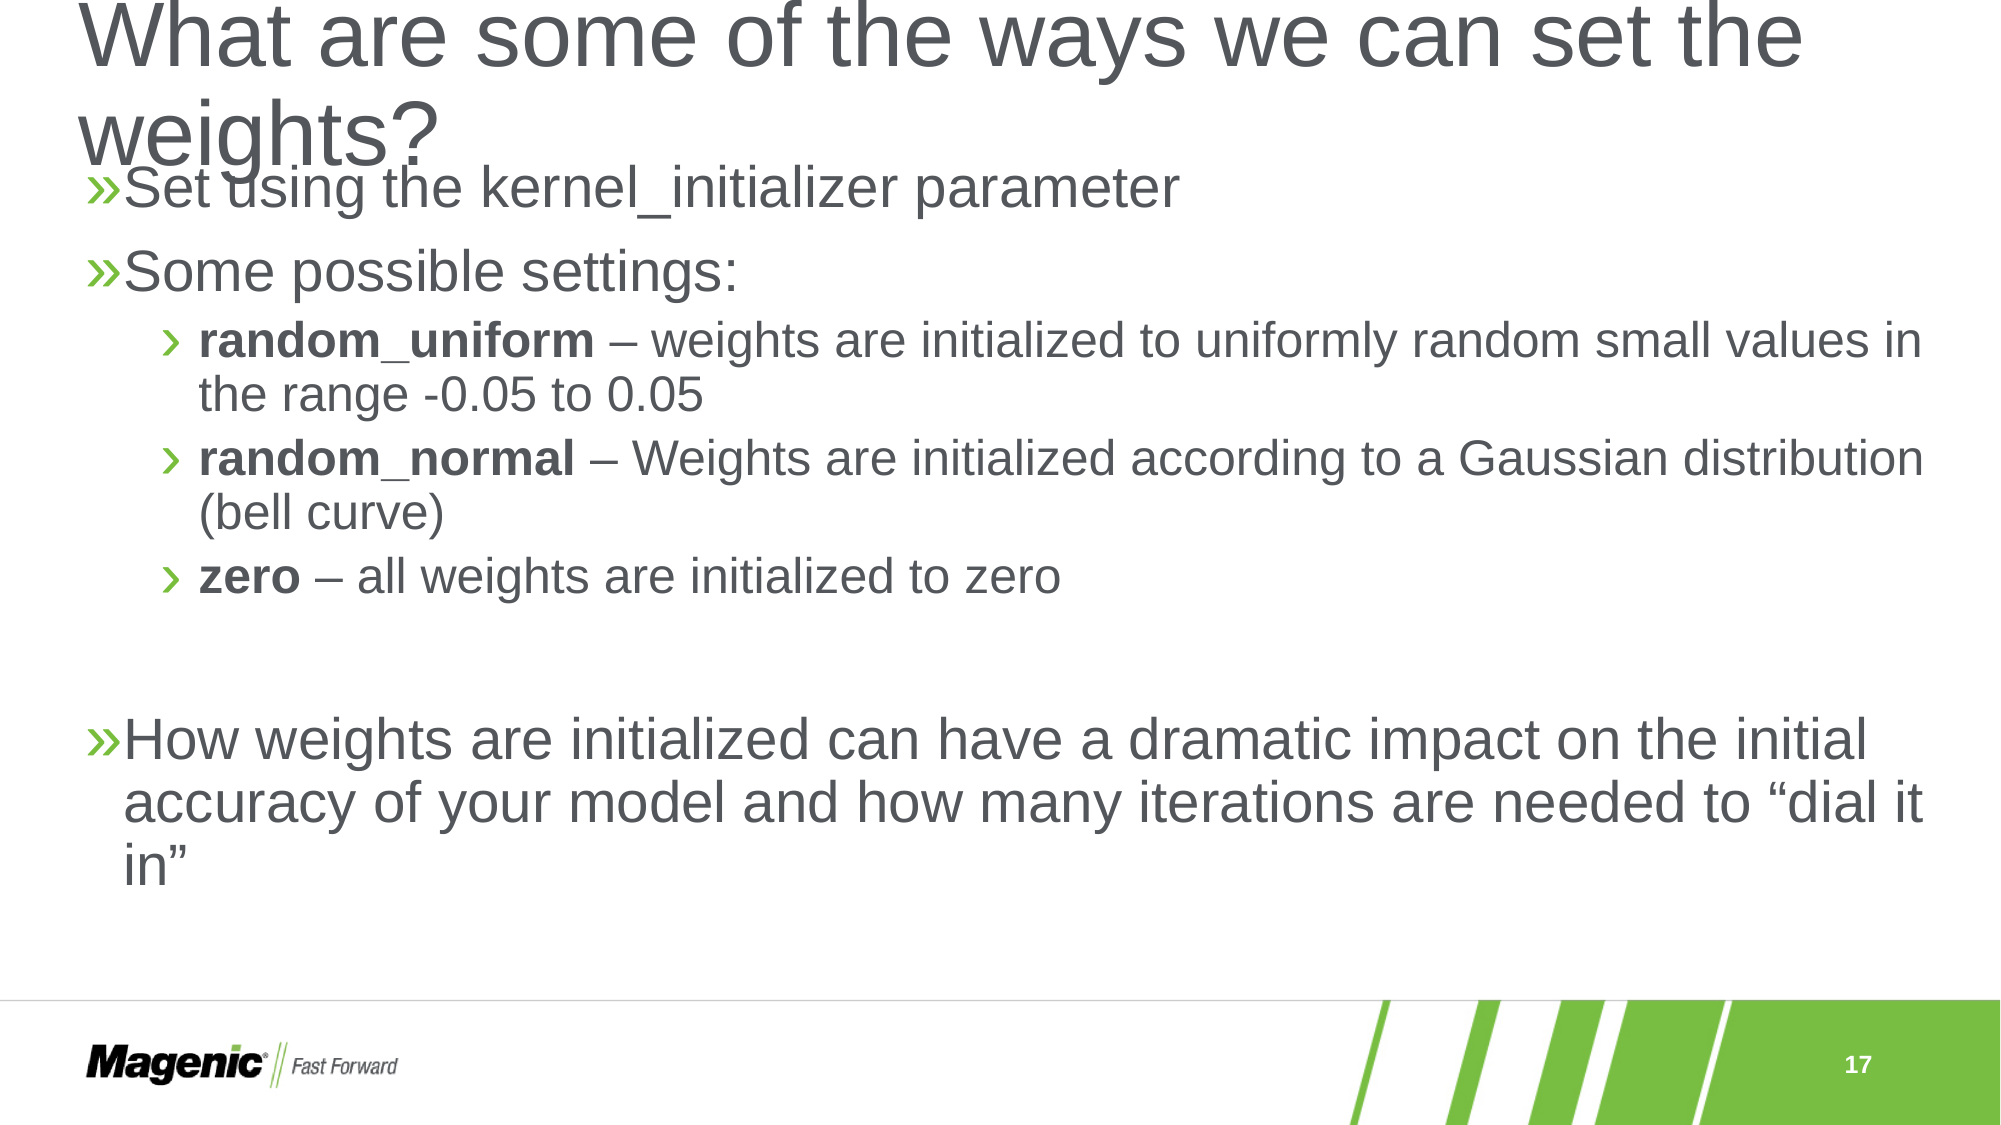

# What are some of the ways we can set the weights?
Set using the kernel_initializer parameter
Some possible settings:
random_uniform – weights are initialized to uniformly random small values in the range -0.05 to 0.05
random_normal – Weights are initialized according to a Gaussian distribution (bell curve)
zero – all weights are initialized to zero

How weights are initialized can have a dramatic impact on the initial accuracy of your model and how many iterations are needed to “dial it in”